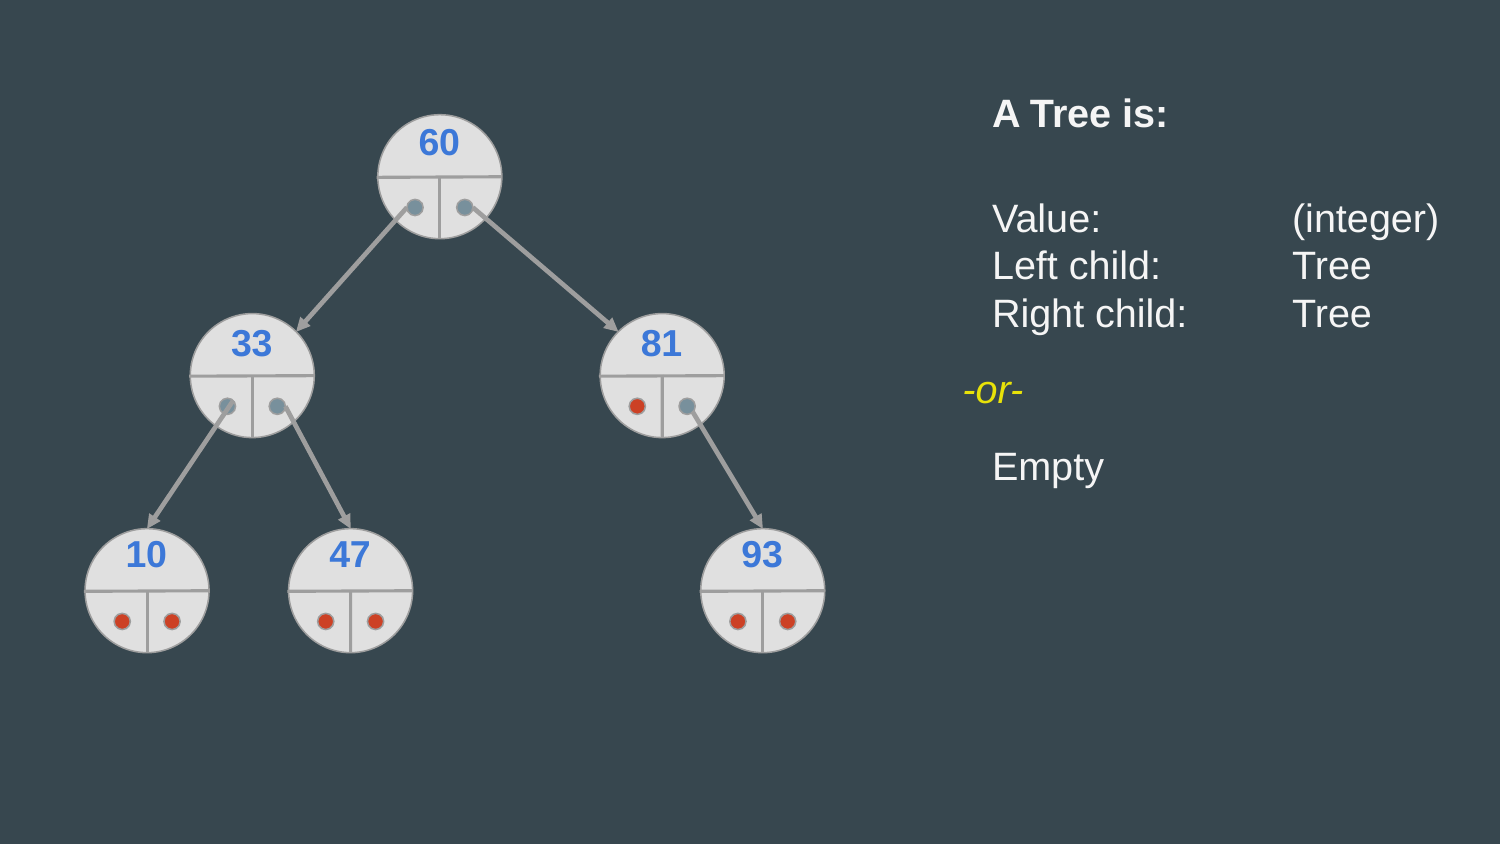

A Tree is:
60

Value: 		(integer)
Left child: 	Tree
Right child:	Tree
33
81

-or-
Empty
10
47
93